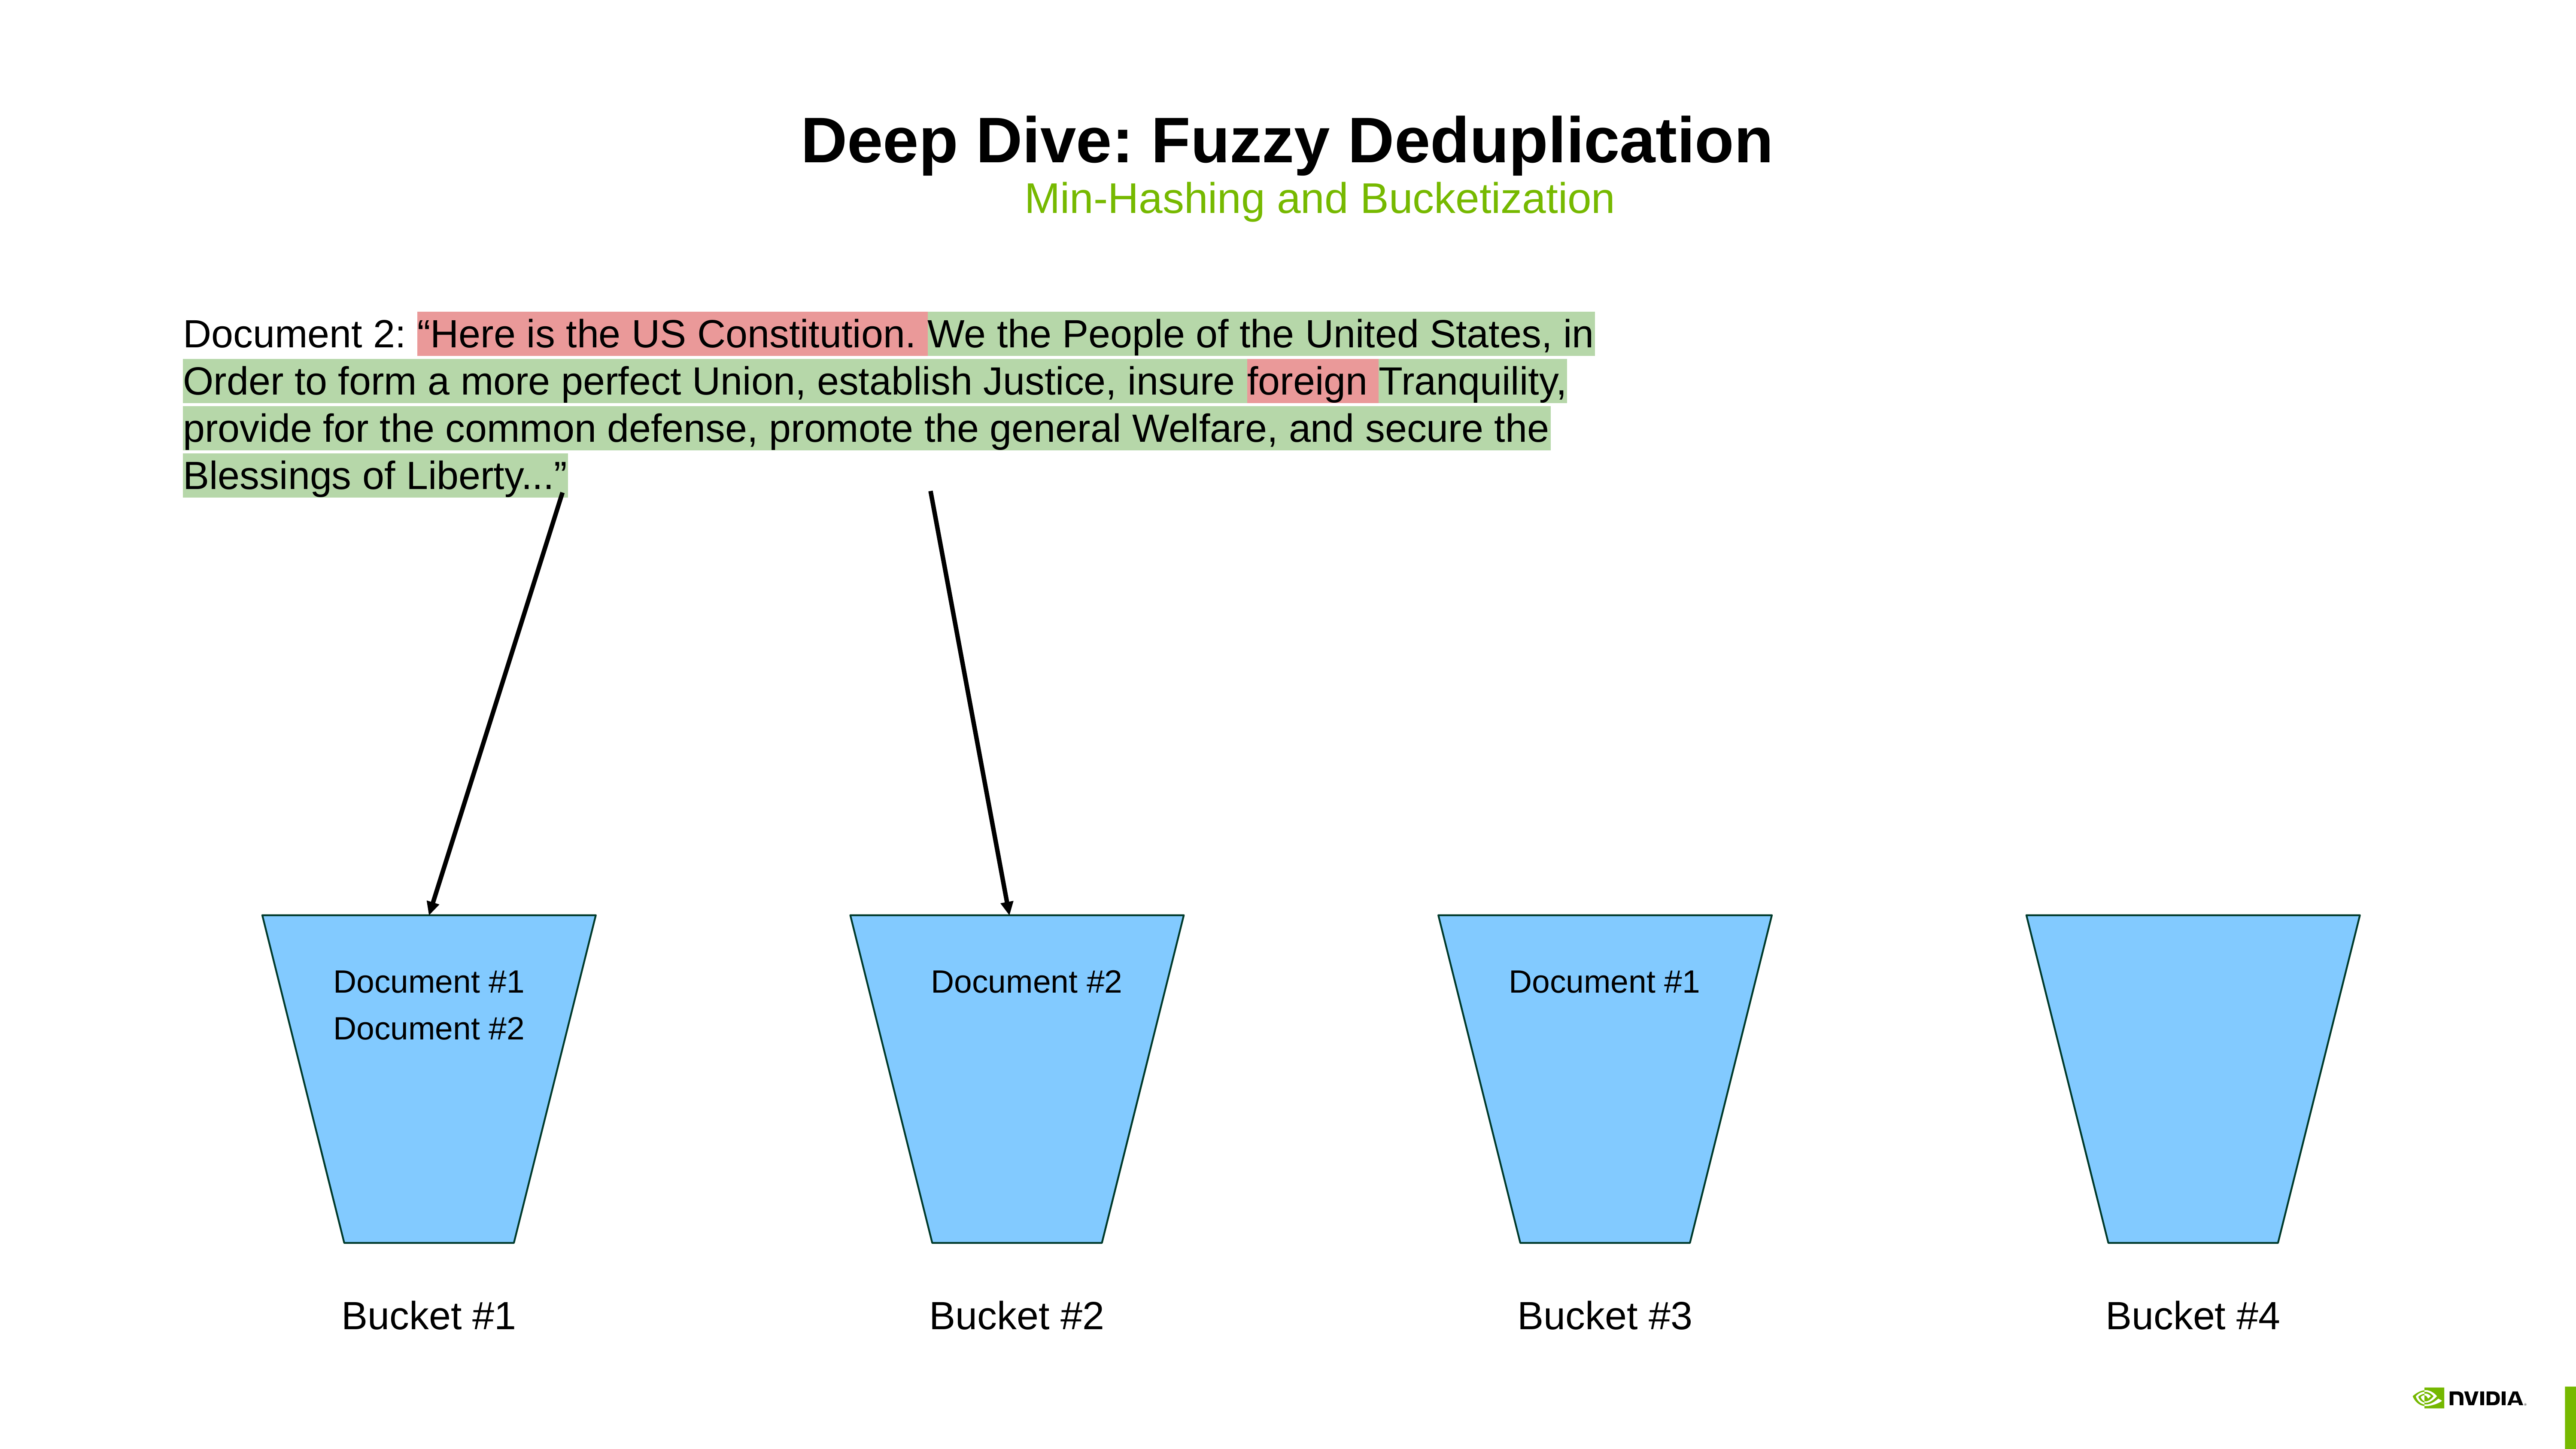

# Deep Dive: Fuzzy Deduplication
Min-Hashing and Bucketization
Document 2: “Here is the US Constitution. We the People of the United States, in Order to form a more perfect Union, establish Justice, insure foreign Tranquility, provide for the common defense, promote the general Welfare, and secure the Blessings of Liberty...”

Document #1
Document #2
Document #1
Document #2
Bucket #1
Bucket #2
Bucket #3
Bucket #4